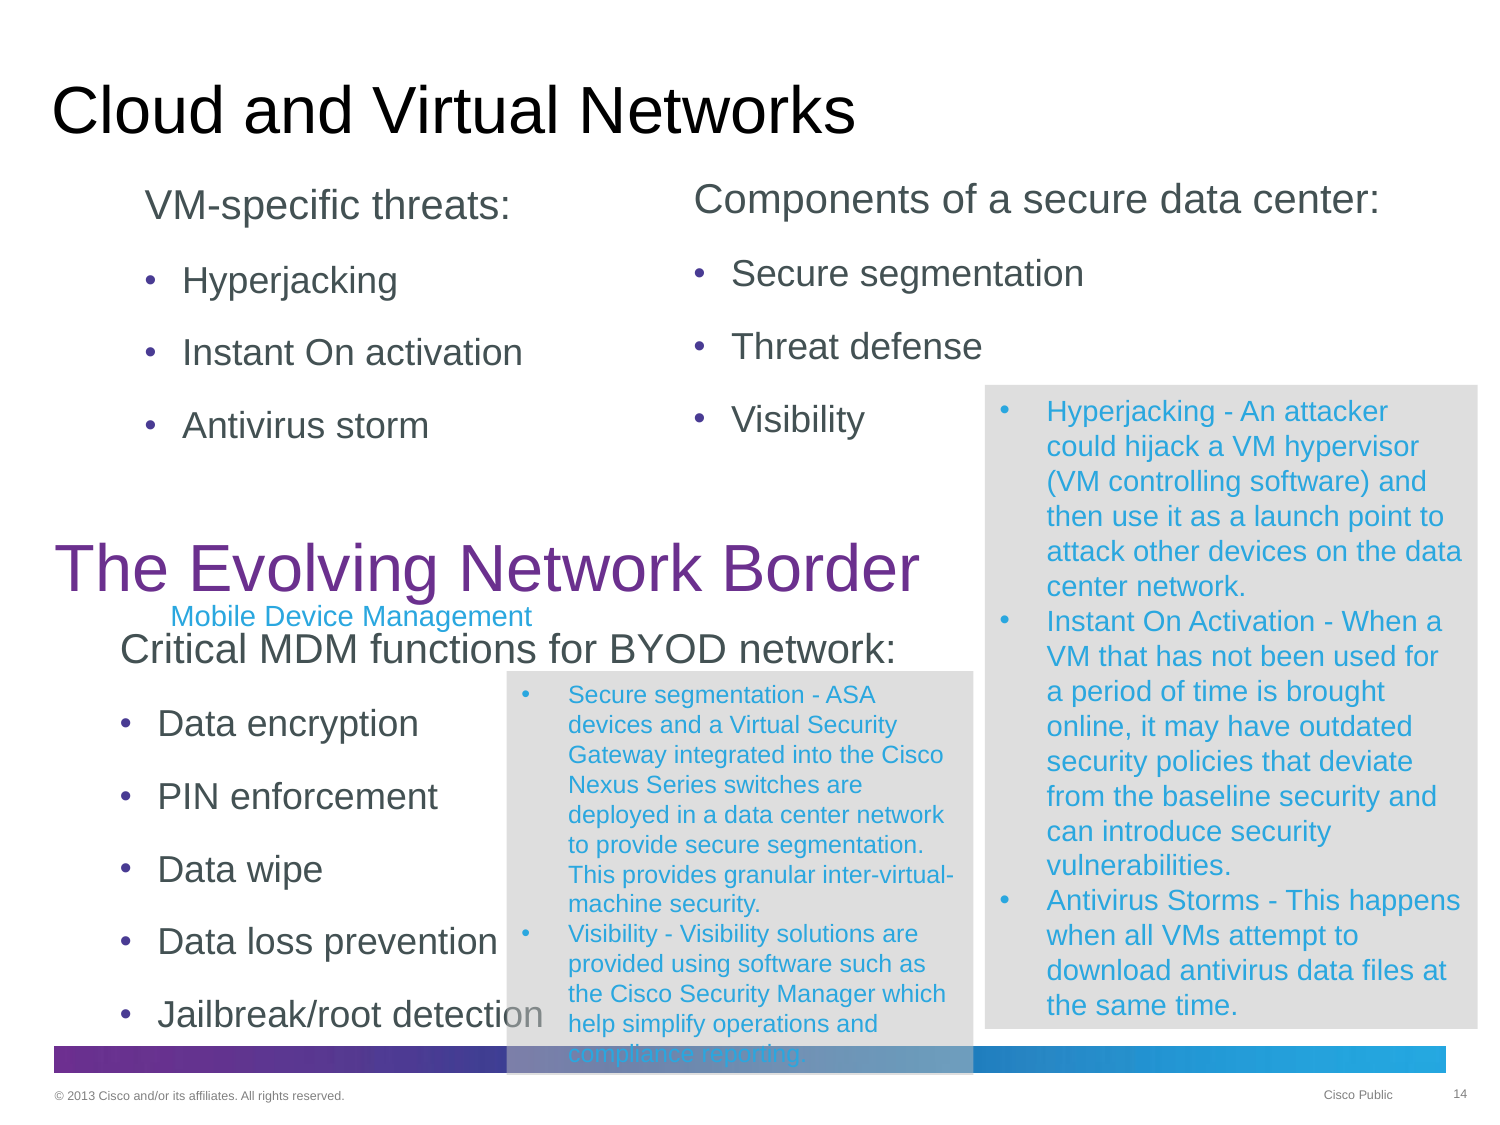

# Cloud and Virtual Networks
Components of a secure data center:
Secure segmentation
Threat defense
Visibility
VM-specific threats:
Hyperjacking
Instant On activation
Antivirus storm
Hyperjacking - An attacker could hijack a VM hypervisor (VM controlling software) and then use it as a launch point to attack other devices on the data center network.
Instant On Activation - When a VM that has not been used for a period of time is brought online, it may have outdated security policies that deviate from the baseline security and can introduce security vulnerabilities.
Antivirus Storms - This happens when all VMs attempt to download antivirus data files at the same time.
The Evolving Network Border
Mobile Device Management
Critical MDM functions for BYOD network:
Data encryption
PIN enforcement
Data wipe
Data loss prevention
Jailbreak/root detection
Secure segmentation - ASA devices and a Virtual Security Gateway integrated into the Cisco Nexus Series switches are deployed in a data center network to provide secure segmentation. This provides granular inter-virtual-machine security.
Visibility - Visibility solutions are provided using software such as the Cisco Security Manager which help simplify operations and compliance reporting.